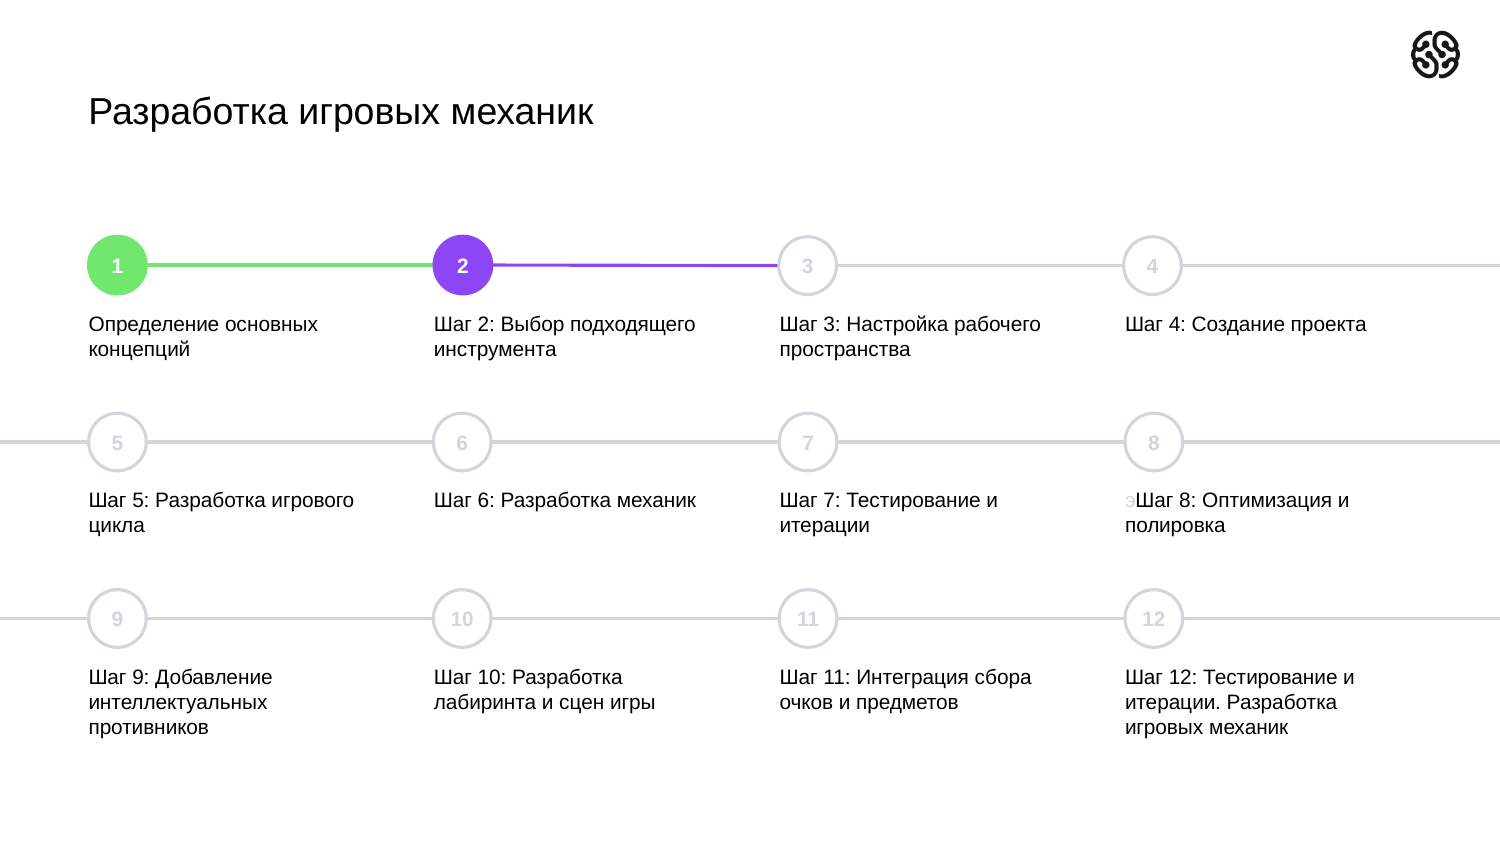

# Разработка игровых механик
2
1
3
4
Определение основных концепций
Шаг 2: Выбор подходящего инструмента

Шаг 3: Настройка рабочего пространства

Шаг 4: Создание проекта

5
6
7
8
Шаг 5: Разработка игрового цикла

Шаг 6: Разработка механик

Шаг 7: Тестирование и итерации

эШаг 8: Оптимизация и полировка

9
10
11
12
Шаг 9: Добавление интеллектуальных противников

Шаг 10: Разработка лабиринта и сцен игры

Шаг 11: Интеграция сбора очков и предметов

Шаг 12: Тестирование и итерации. Разработка игровых механик